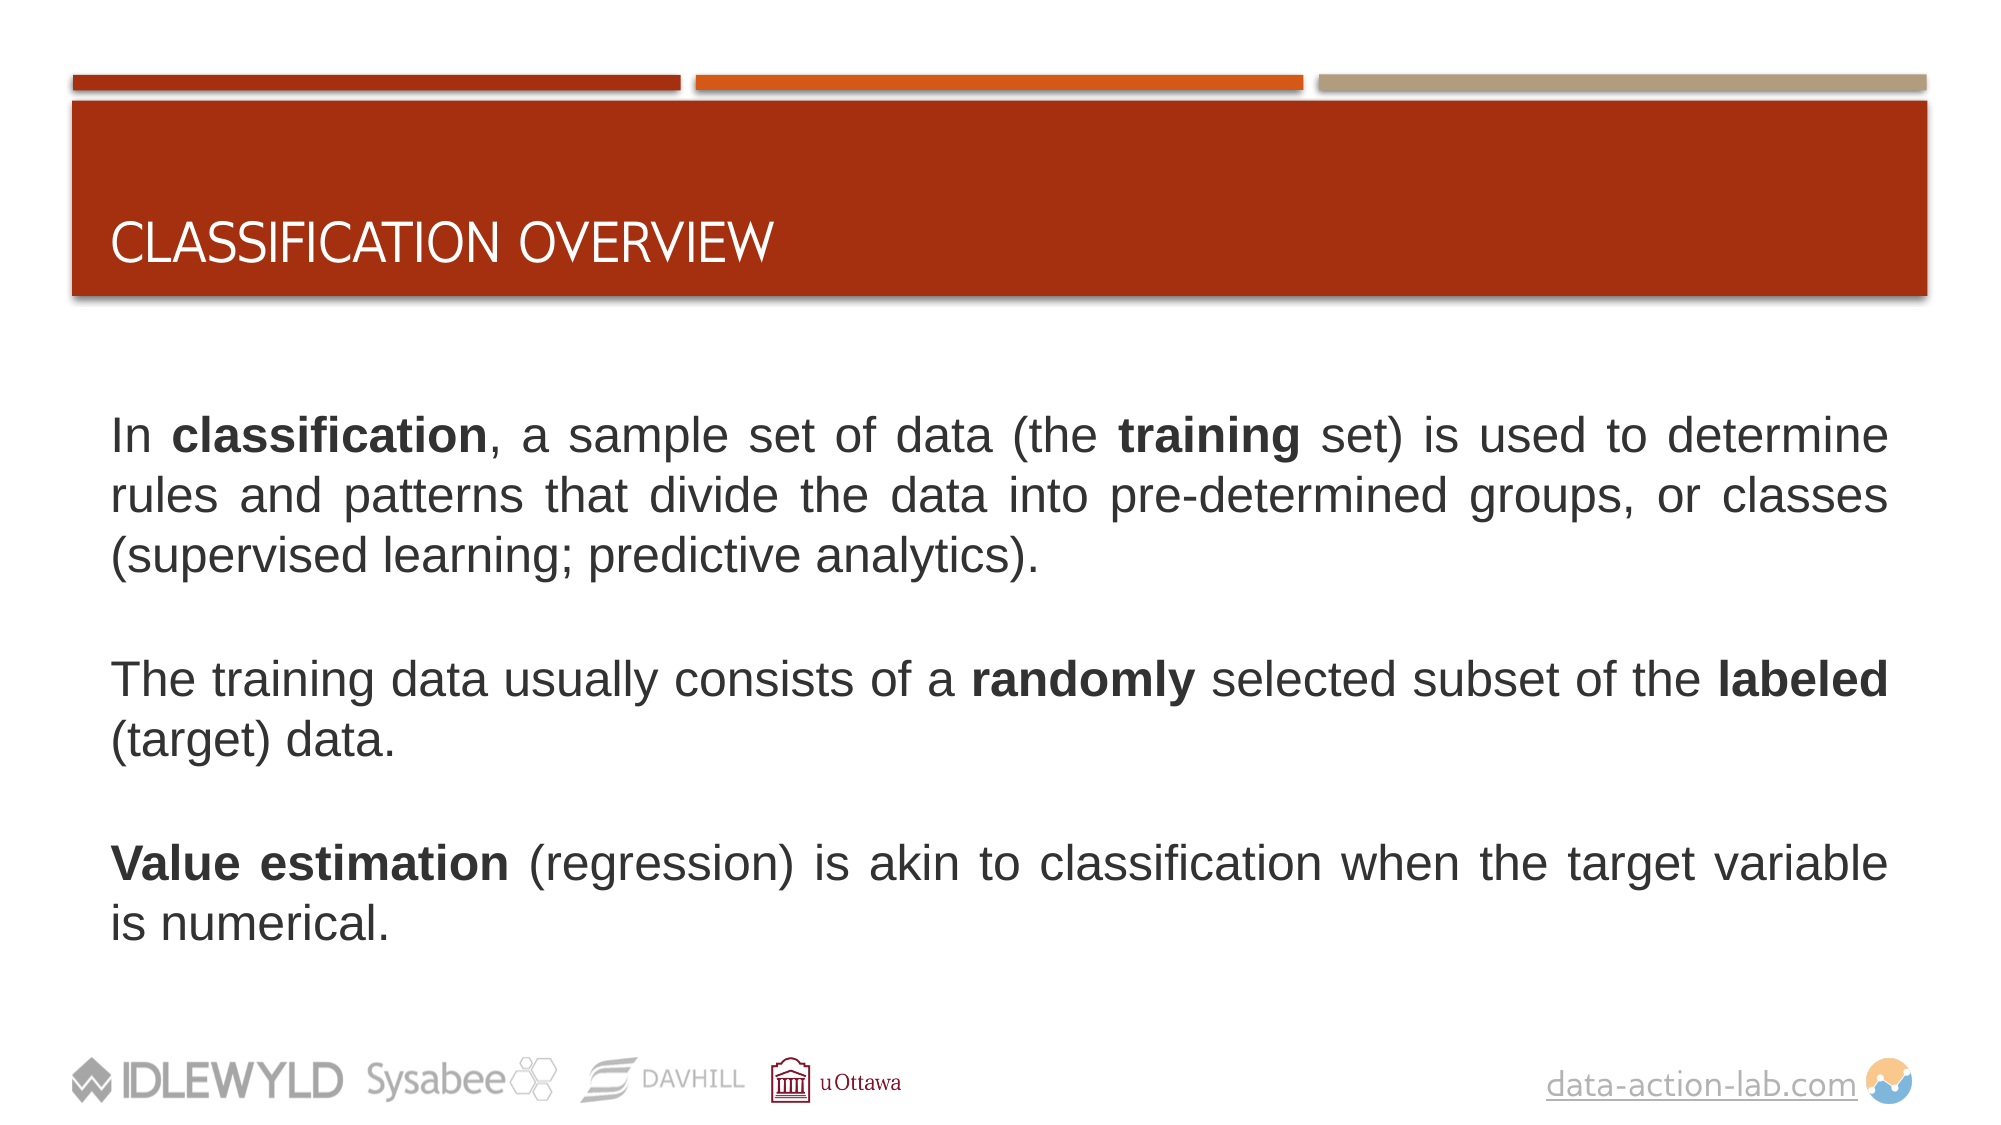

# Classification Overview
In classification, a sample set of data (the training set) is used to determine rules and patterns that divide the data into pre-determined groups, or classes (supervised learning; predictive analytics).

The training data usually consists of a randomly selected subset of the labeled (target) data.

Value estimation (regression) is akin to classification when the target variable is numerical.